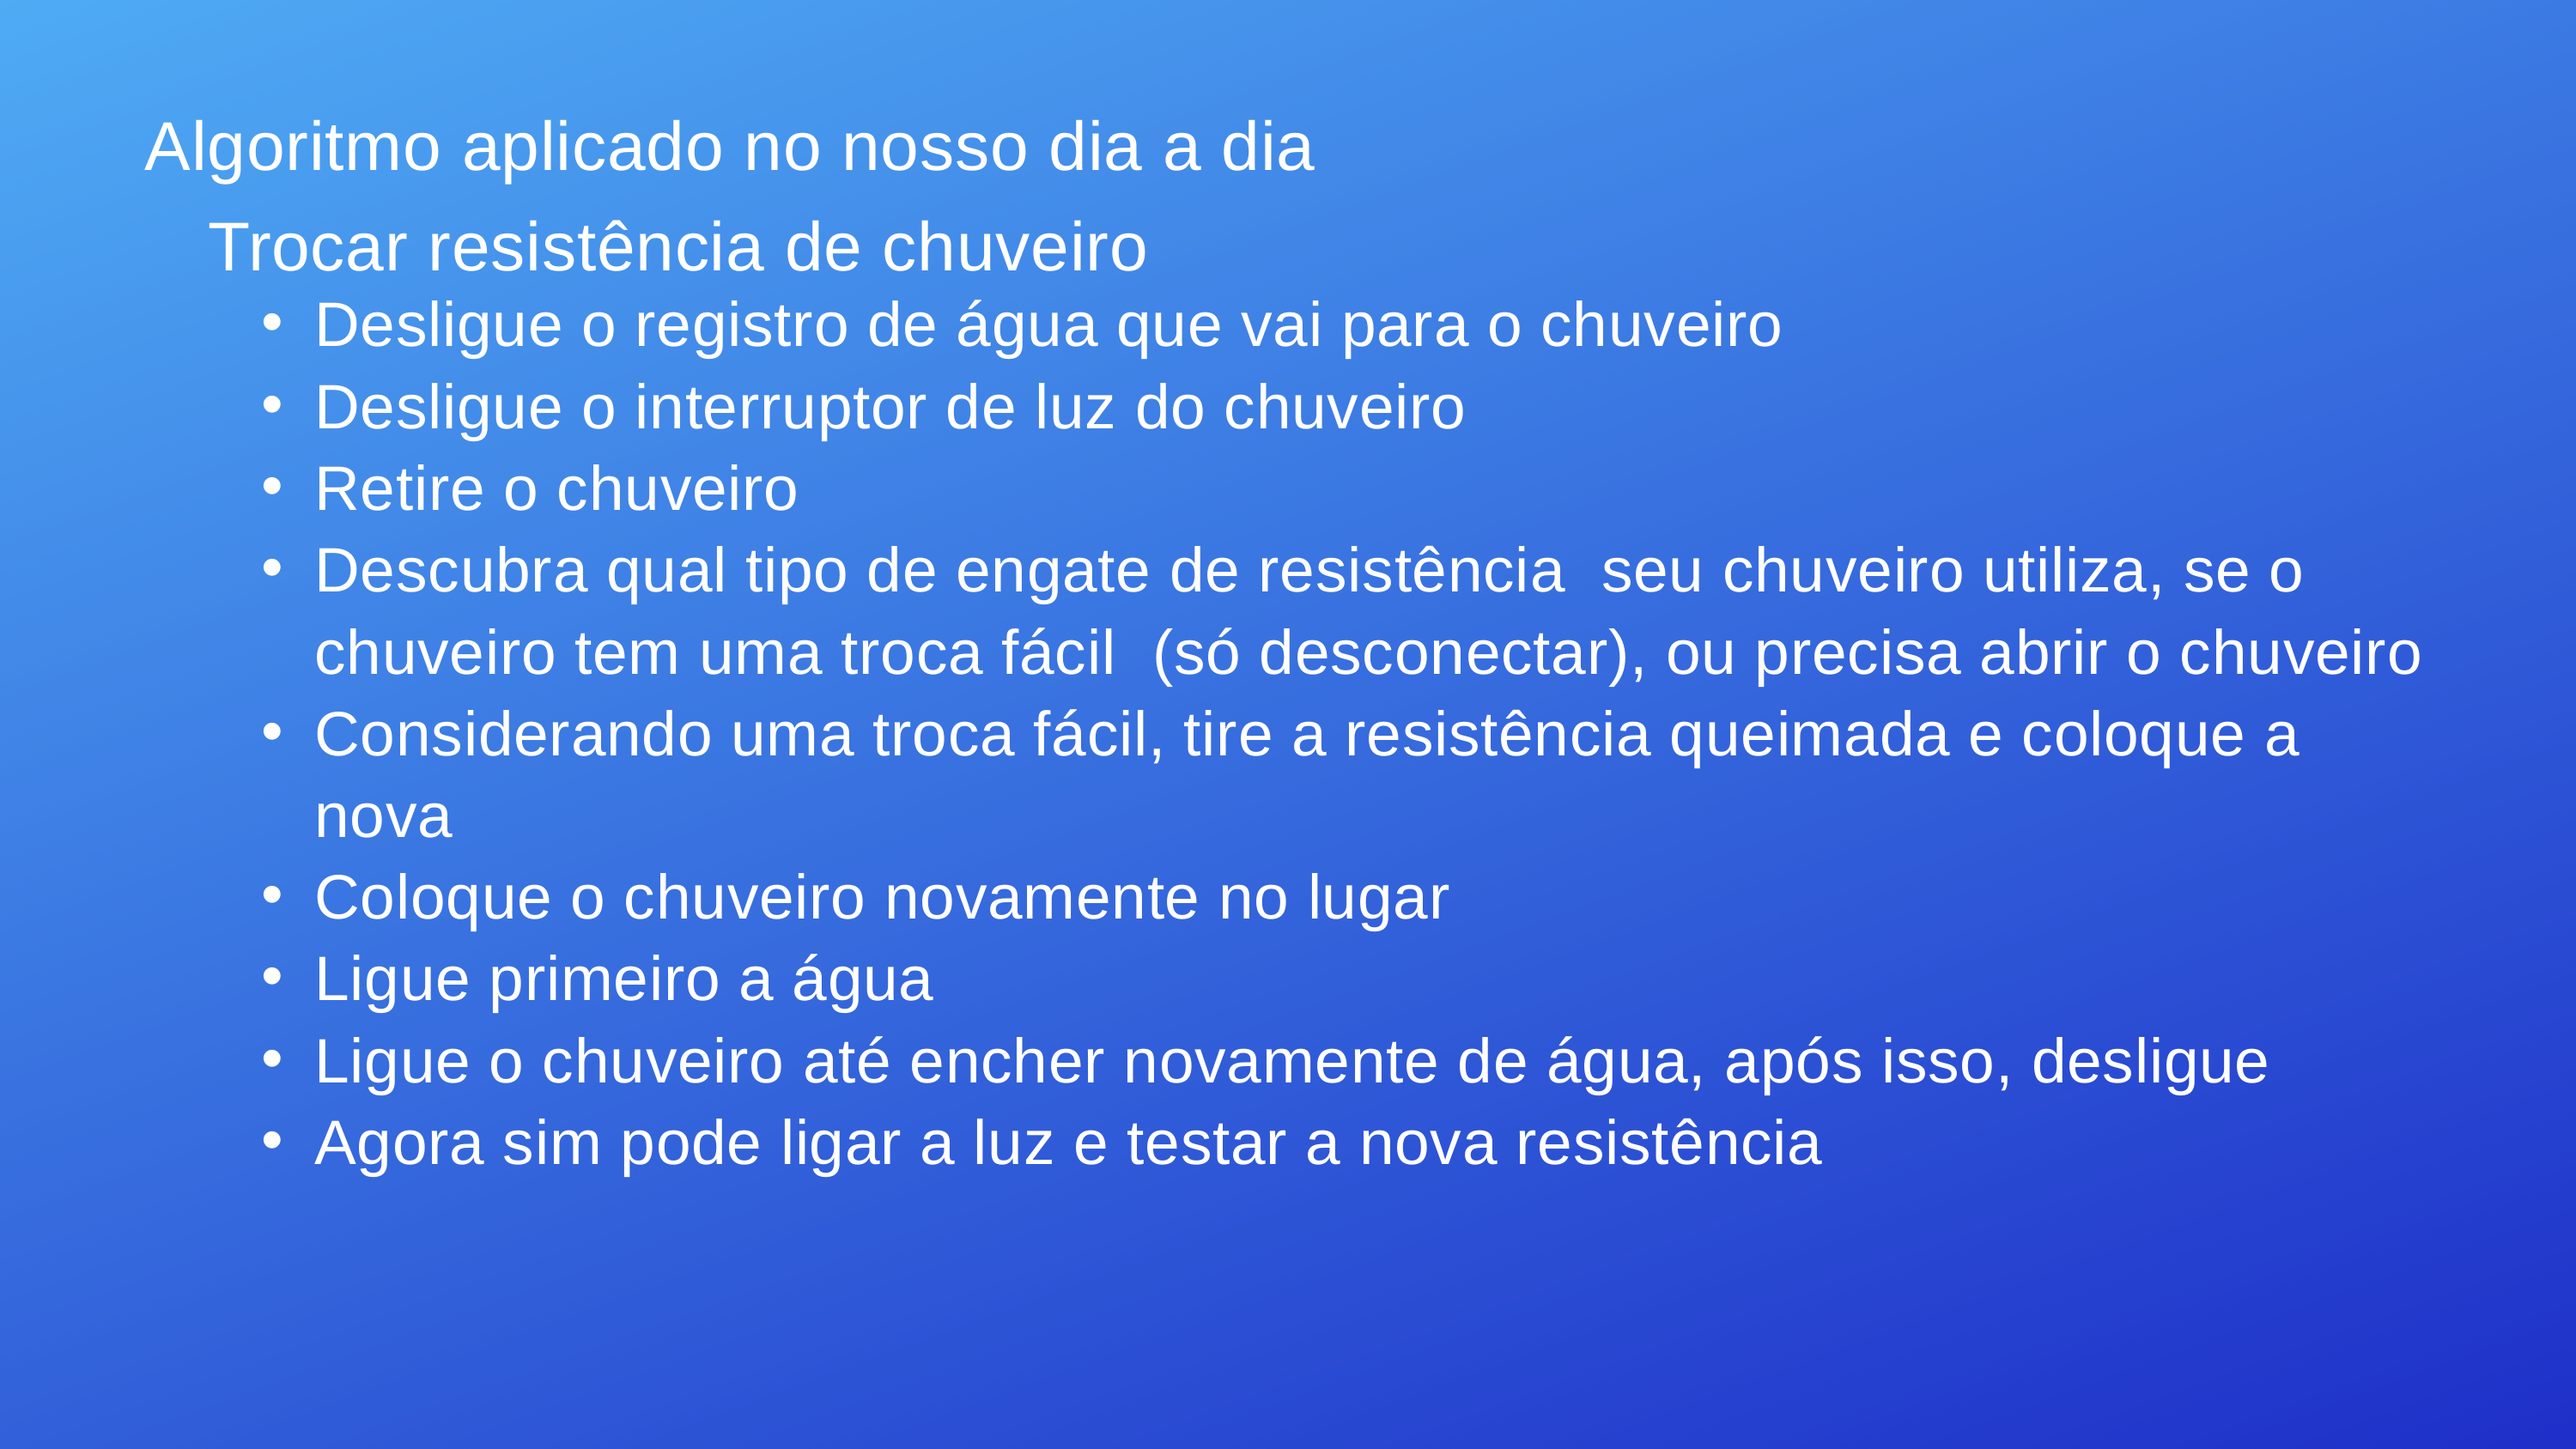

Algoritmo aplicado no nosso dia a dia
Trocar resistência de chuveiro
Desligue o registro de água que vai para o chuveiro
Desligue o interruptor de luz do chuveiro
Retire o chuveiro
Descubra qual tipo de engate de resistência  seu chuveiro utiliza, se o chuveiro tem uma troca fácil  (só desconectar), ou precisa abrir o chuveiro
Considerando uma troca fácil, tire a resistência queimada e coloque a nova
Coloque o chuveiro novamente no lugar
Ligue primeiro a água
Ligue o chuveiro até encher novamente de água, após isso, desligue
Agora sim pode ligar a luz e testar a nova resistência